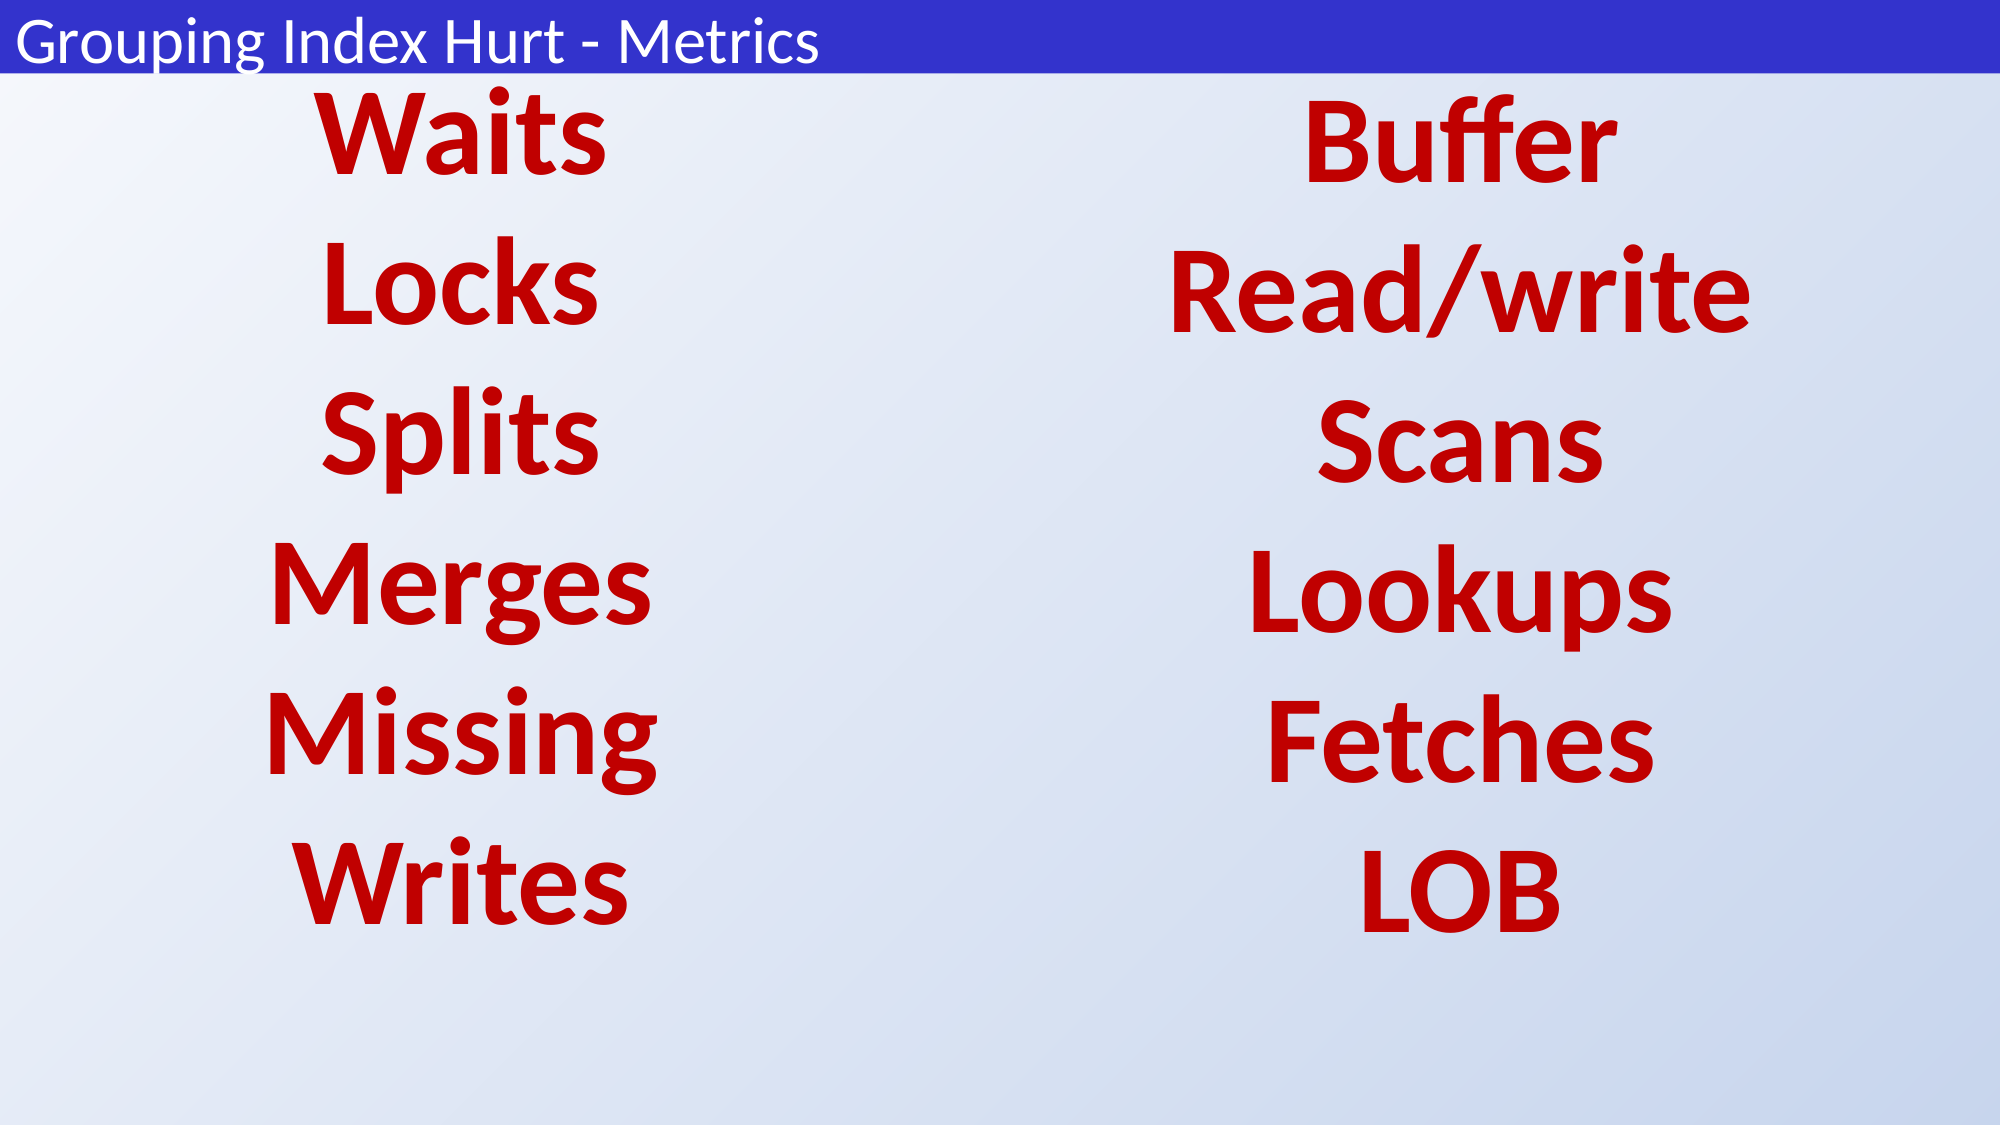

# Grouping Index Hurt - Metrics
| Waits Locks Splits Merges Missing Writes | Buffer Read/write Scans Lookups Fetches LOB |
| --- | --- |